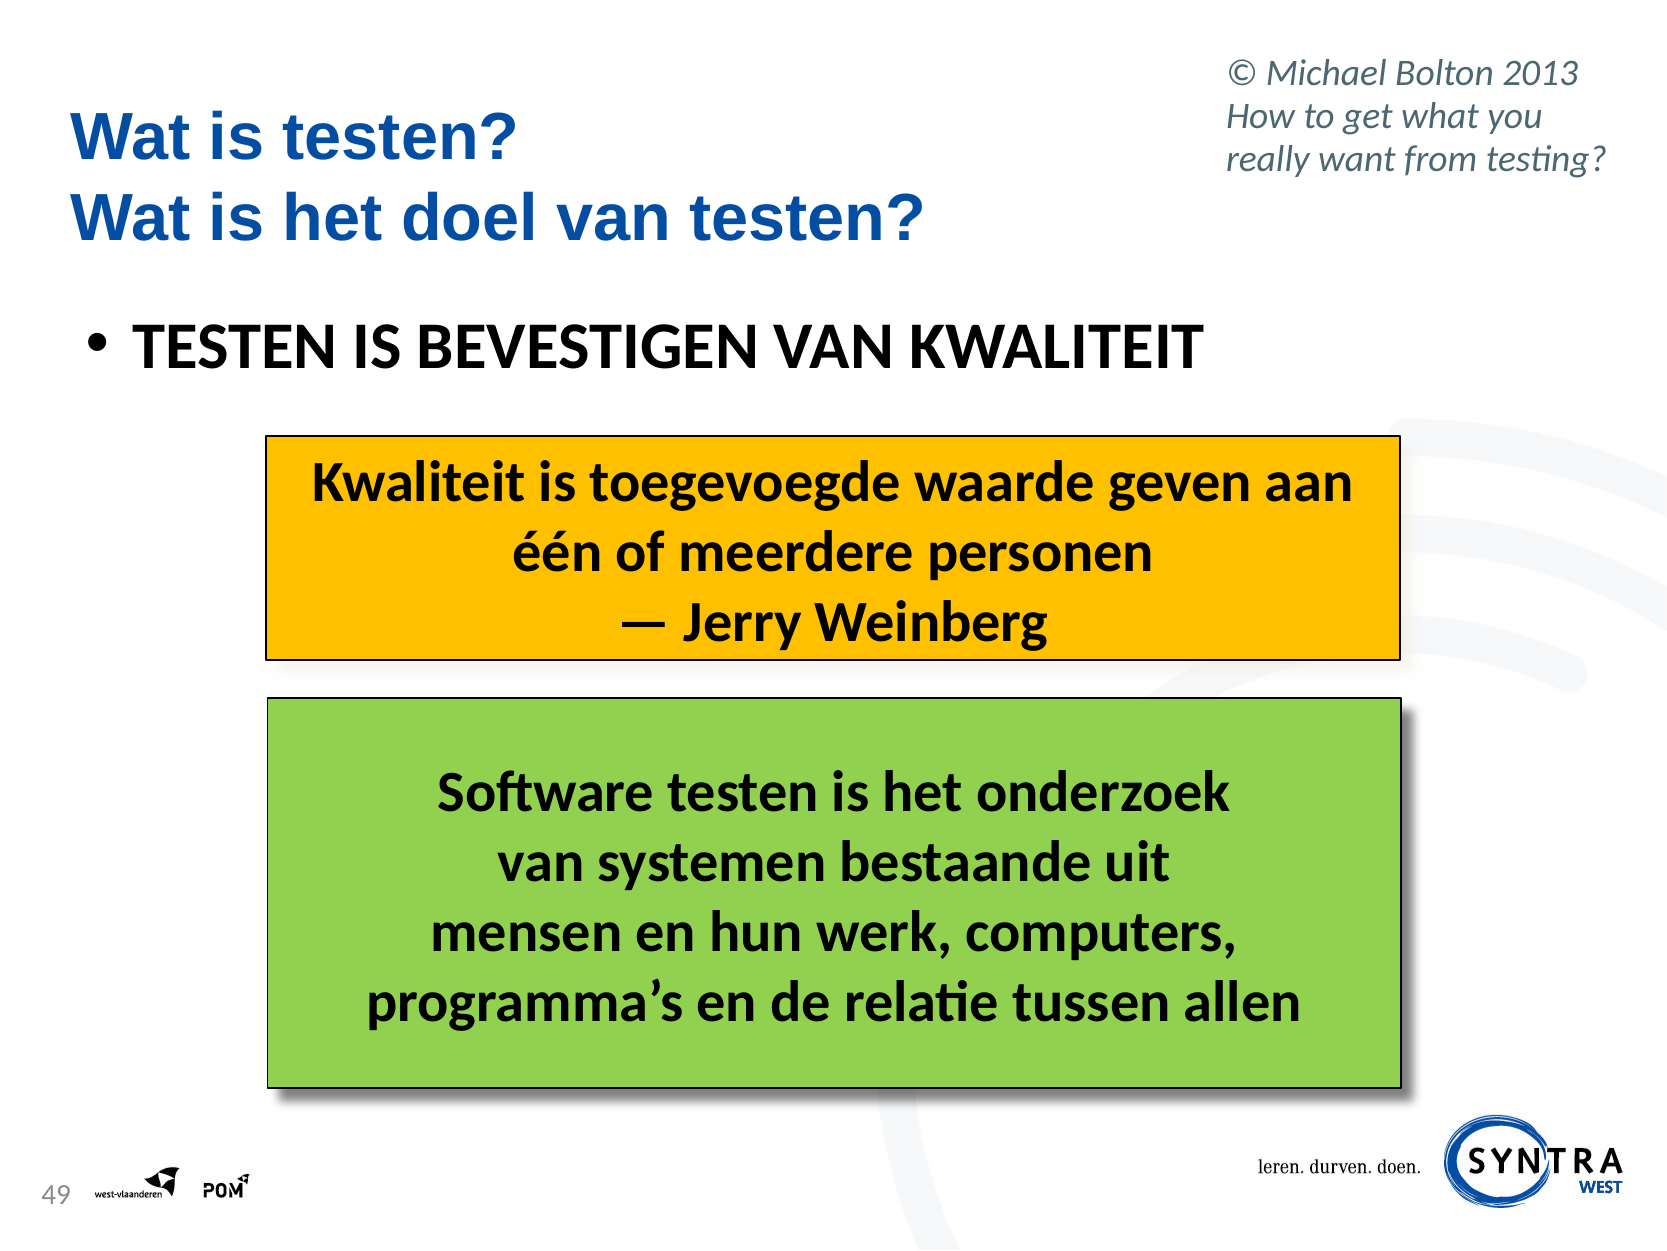

© Michael Bolton 2013
How to get what you
really want from testing?
# Wat is testen? Wat is het doel van testen?
Testen is bevestigen van kwaliteit
Kwaliteit is toegevoegde waarde geven aan
één of meerdere personen
— Jerry Weinberg
Software testen is het onderzoek
van systemen bestaande uit
mensen en hun werk, computers,
programma’s en de relatie tussen allen
49